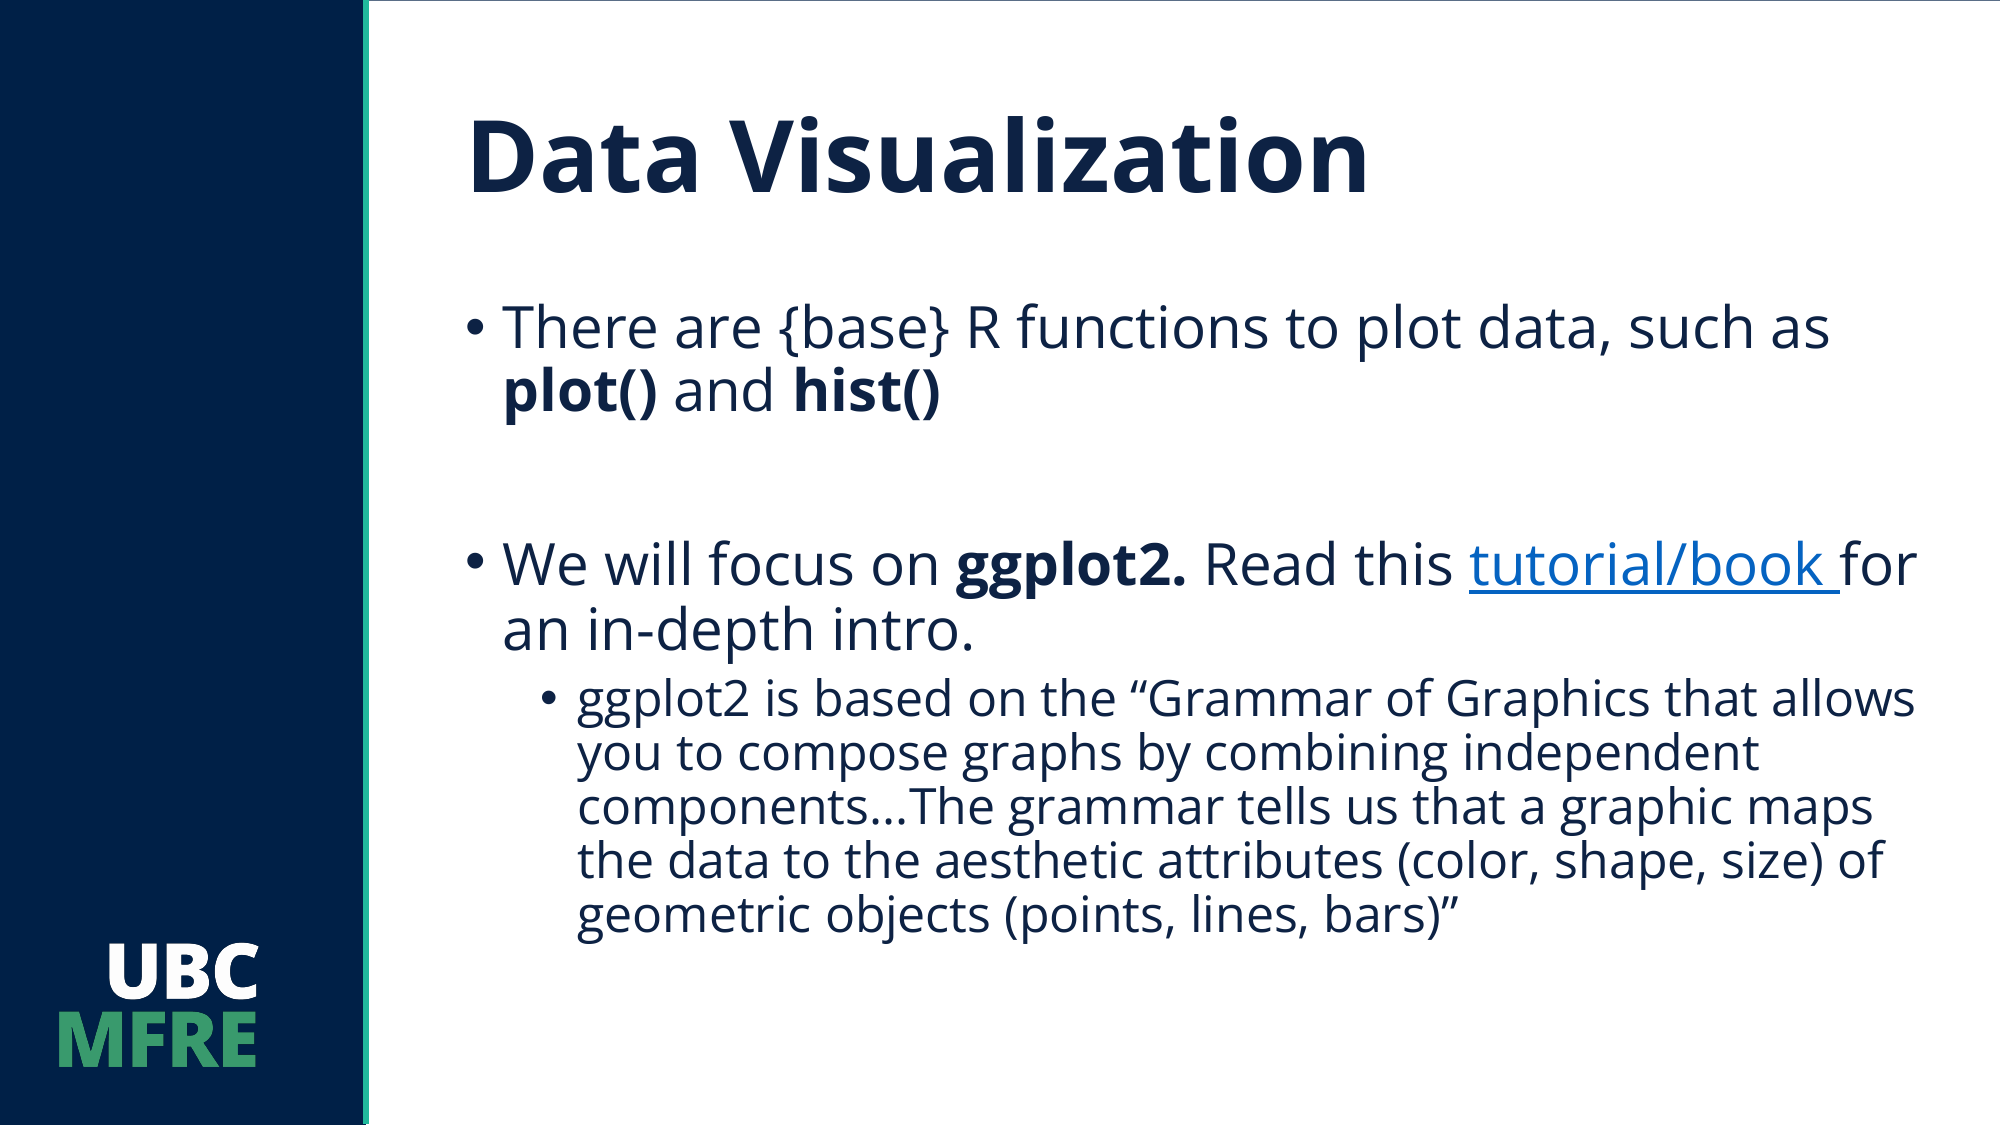

# Data Visualization
There are {base} R functions to plot data, such as plot() and hist()

We will focus on ggplot2. Read this tutorial/book for an in-depth intro.
ggplot2 is based on the “Grammar of Graphics that allows you to compose graphs by combining independent components...The grammar tells us that a graphic maps the data to the aesthetic attributes (color, shape, size) of geometric objects (points, lines, bars)”